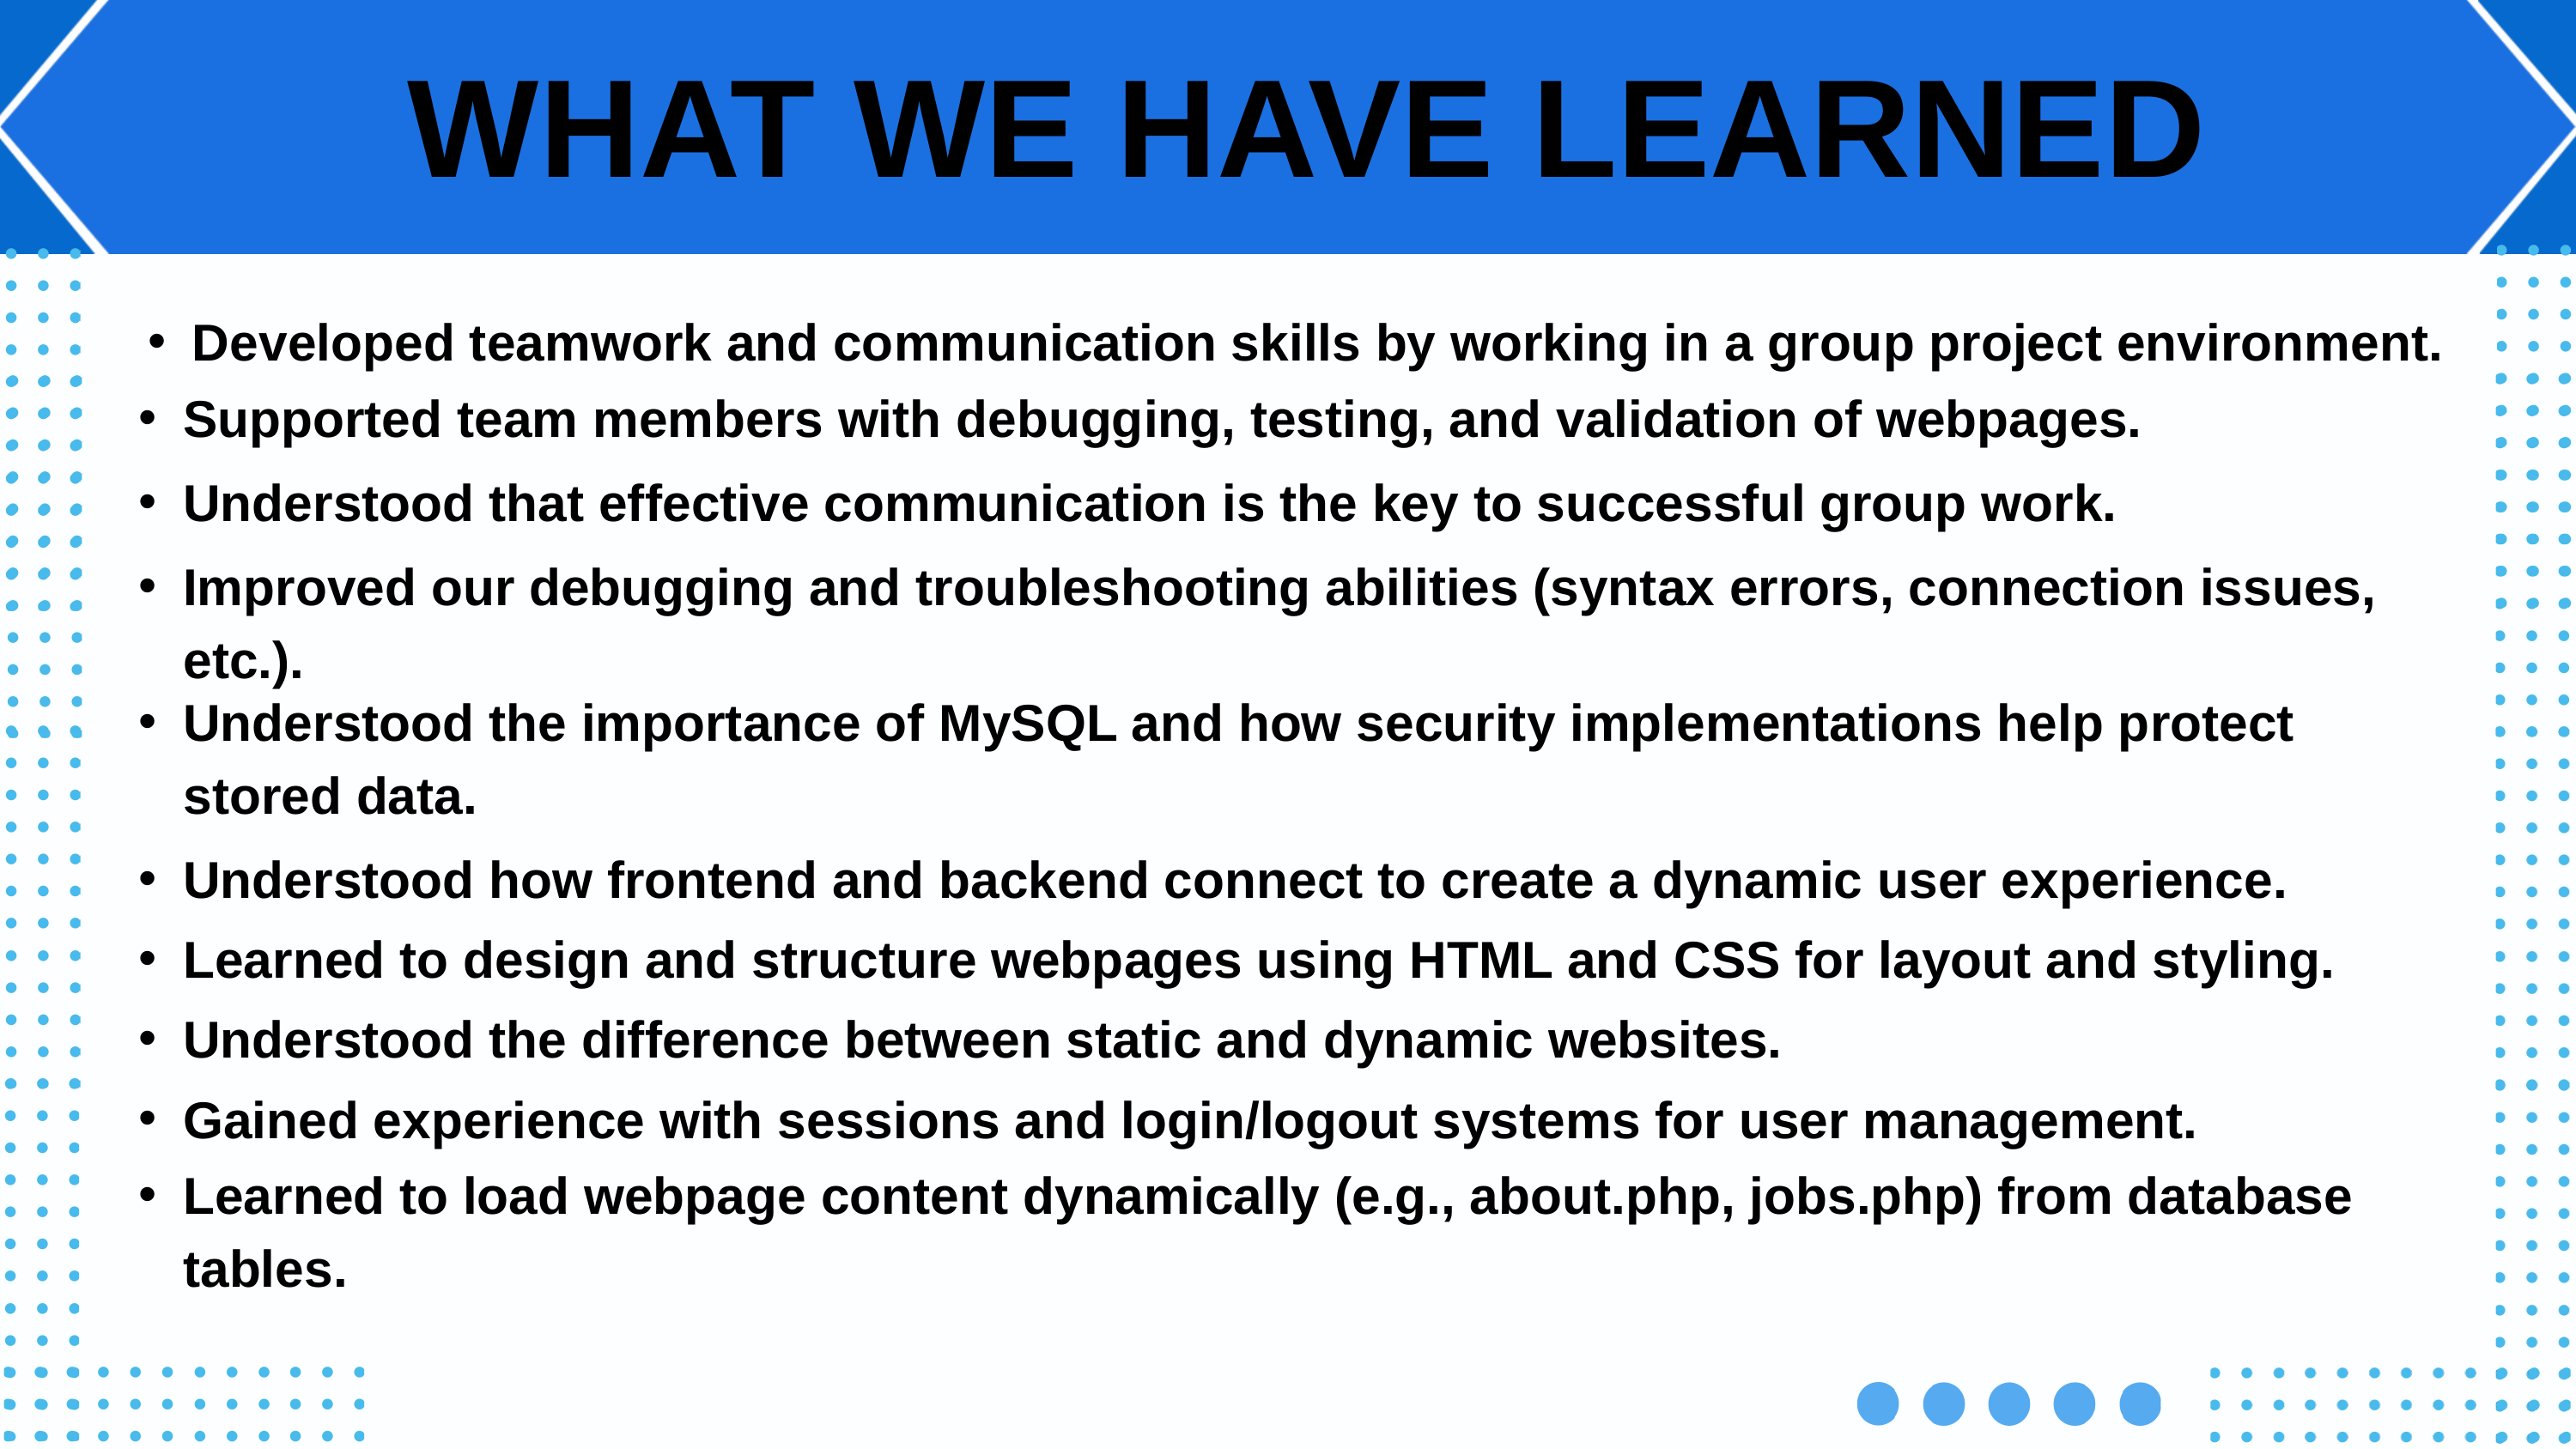

WHAT WE HAVE LEARNED

Developed teamwork and communication skills by working in a group project environment.

Supported team members with debugging, testing, and validation of webpages.

Understood that effective communication is the key to successful group work.
Improved our debugging and troubleshooting abilities (syntax errors, connection issues, etc.).
Understood the importance of MySQL and how security implementations help protect stored data.

Understood how frontend and backend connect to create a dynamic user experience.
Learned to design and structure webpages using HTML and CSS for layout and styling.
Understood the difference between static and dynamic websites.
Gained experience with sessions and login/logout systems for user management.

Learned to load webpage content dynamically (e.g., about.php, jobs.php) from database tables.